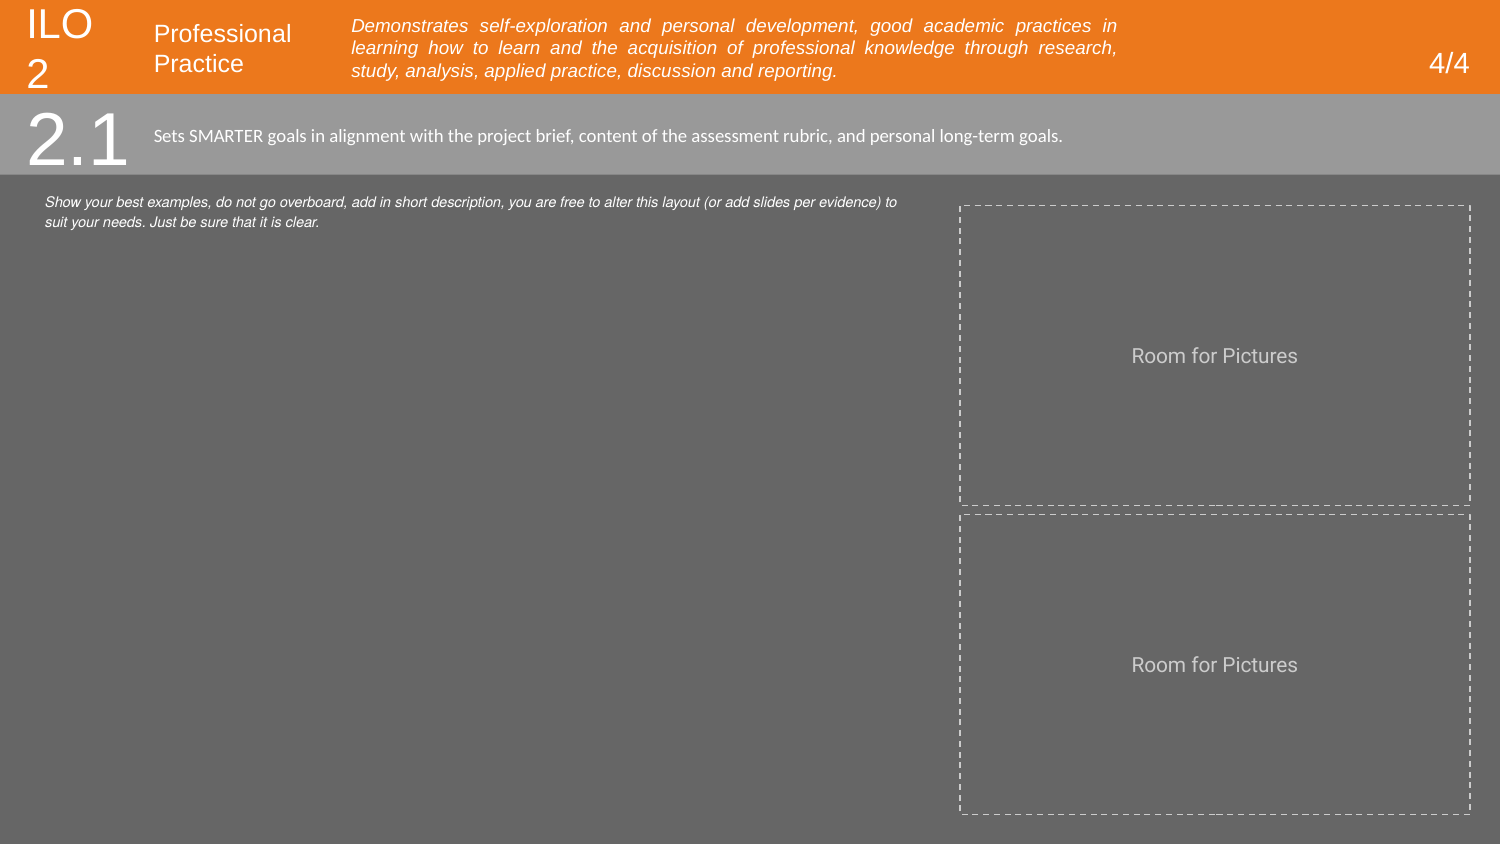

# ILO 2
Professional Practice
Demonstrates self-exploration and personal development, good academic practices in learning how to learn and the acquisition of professional knowledge through research, study, analysis, applied practice, discussion and reporting.
4/4
2.1
Sets SMARTER goals in alignment with the project brief, content of the assessment rubric, and personal long-term goals.
Show your best examples, do not go overboard, add in short description, you are free to alter this layout (or add slides per evidence) to suit your needs. Just be sure that it is clear.